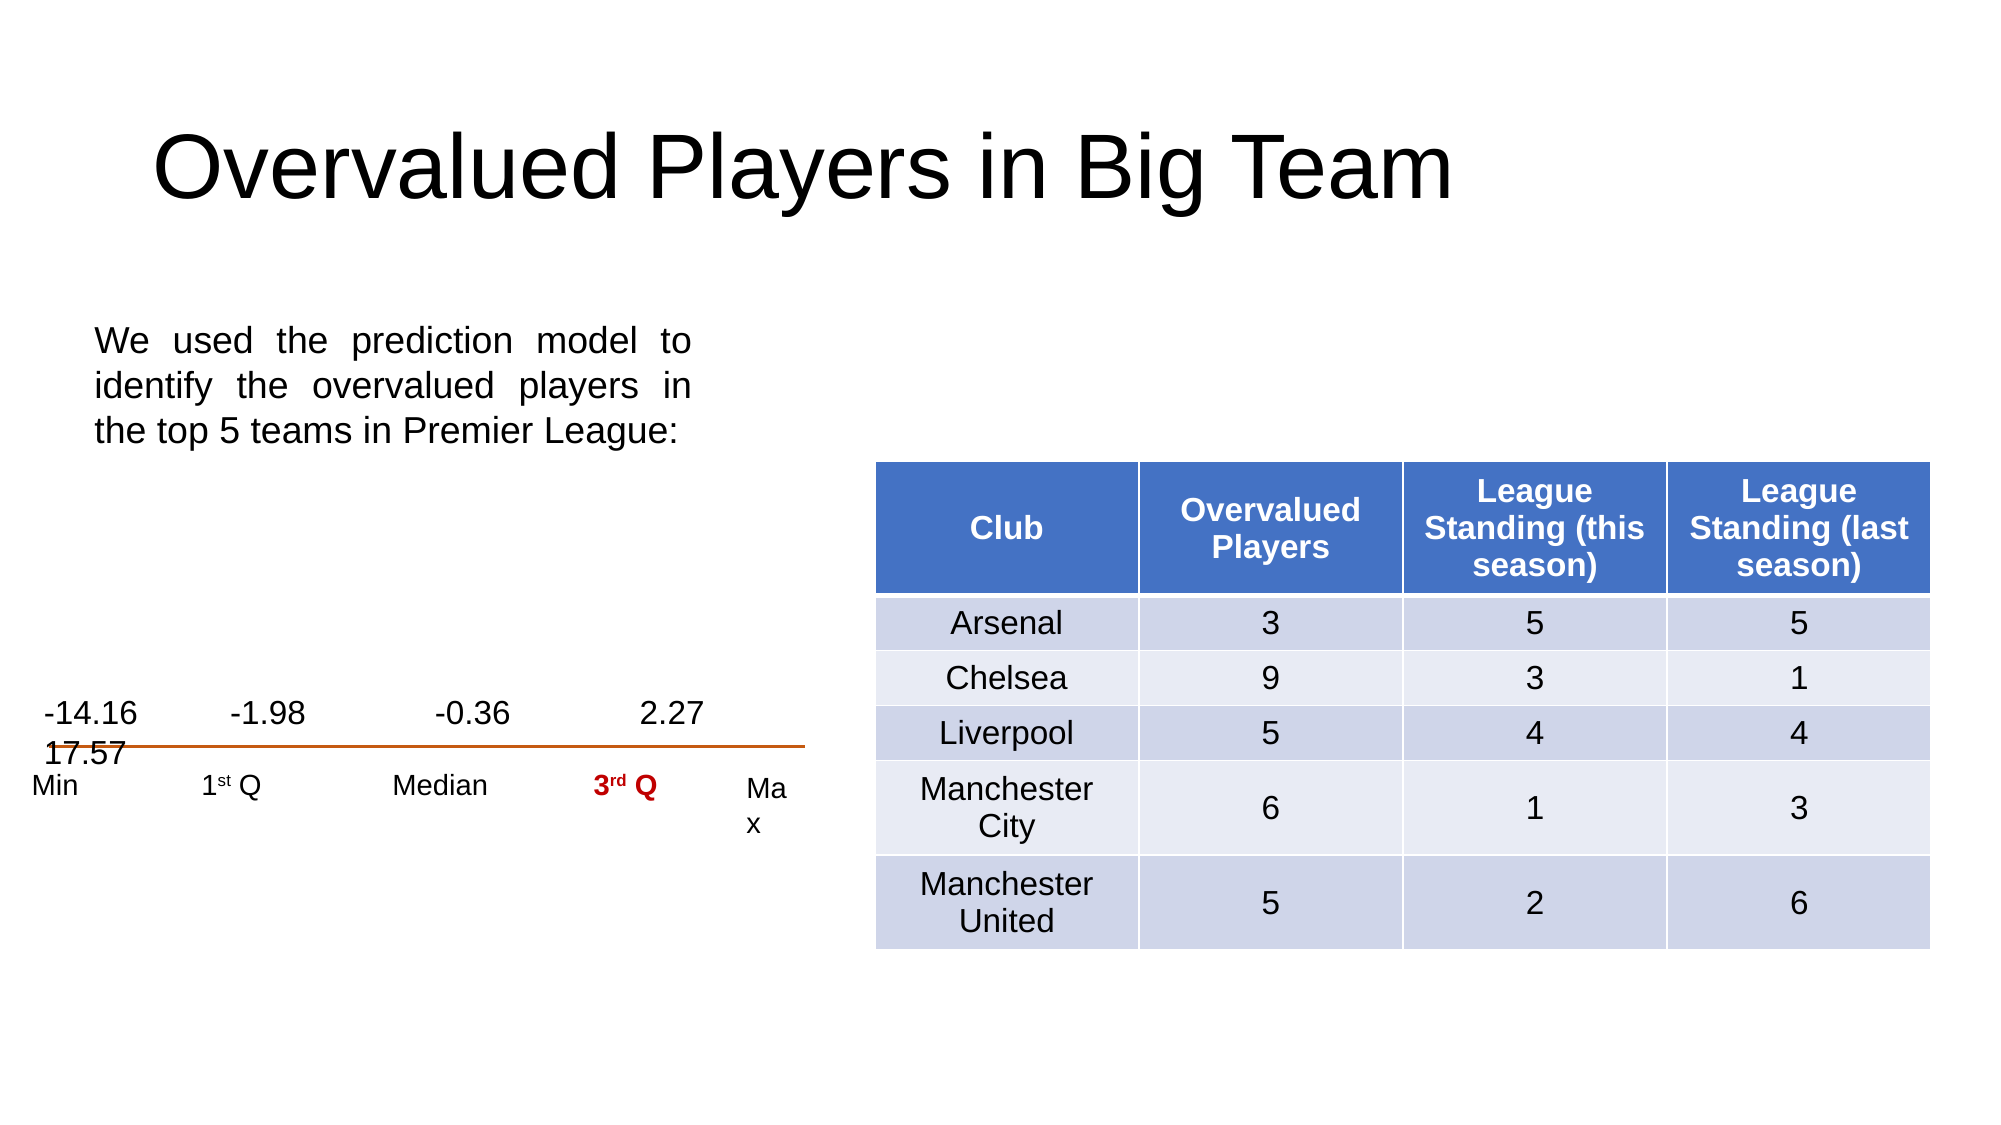

# Overvalued Players in Big Team
We used the prediction model to identify the overvalued players in the top 5 teams in Premier League:
| Club | Overvalued Players | League Standing (this season) | League Standing (last season) |
| --- | --- | --- | --- |
| Arsenal | 3 | 5 | 5 |
| Chelsea | 9 | 3 | 1 |
| Liverpool | 5 | 4 | 4 |
| Manchester City | 6 | 1 | 3 |
| Manchester United | 5 | 2 | 6 |
-14.16          -1.98              -0.36              2.27        17.57
Median
1st Q
3rd Q
Min
Max